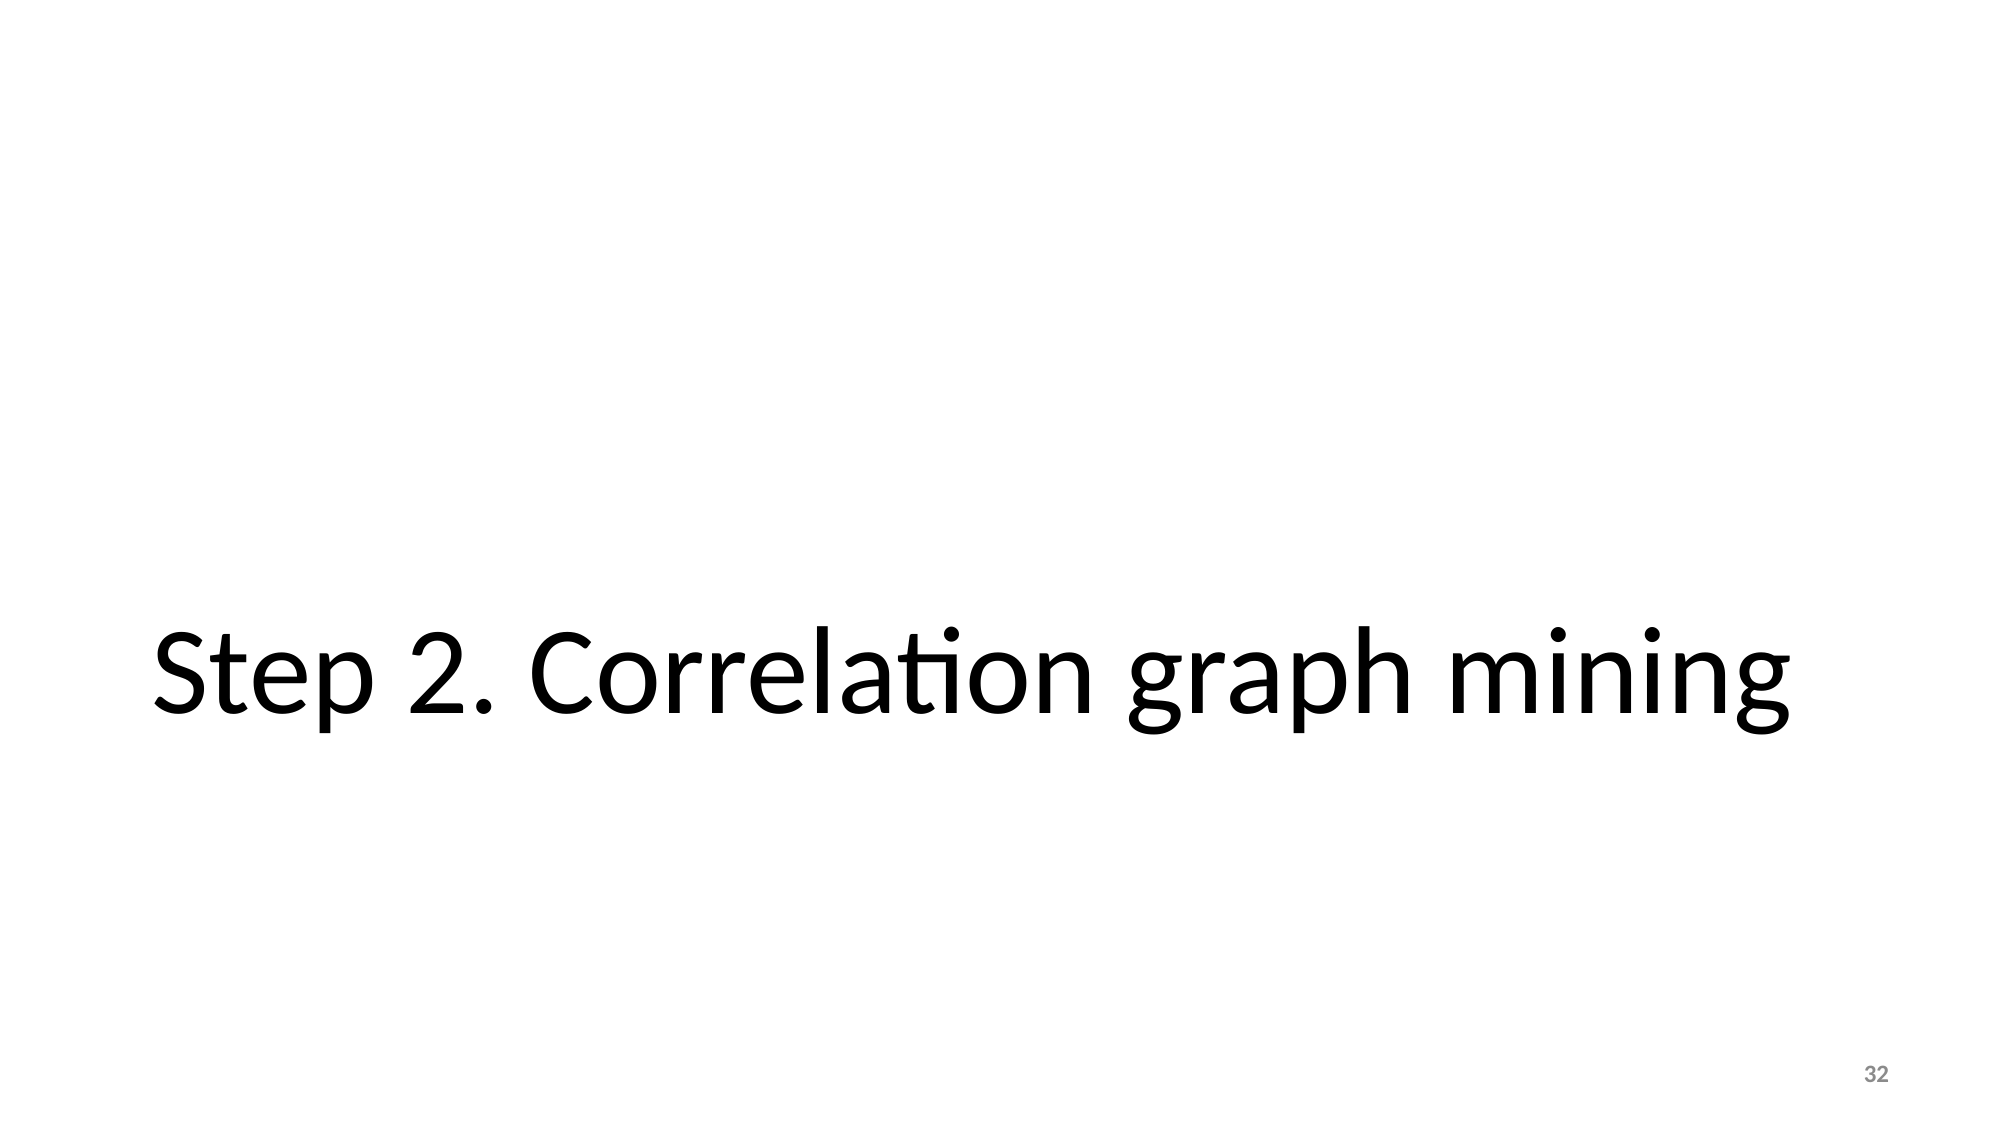

# Step 2. Correlation graph mining
32